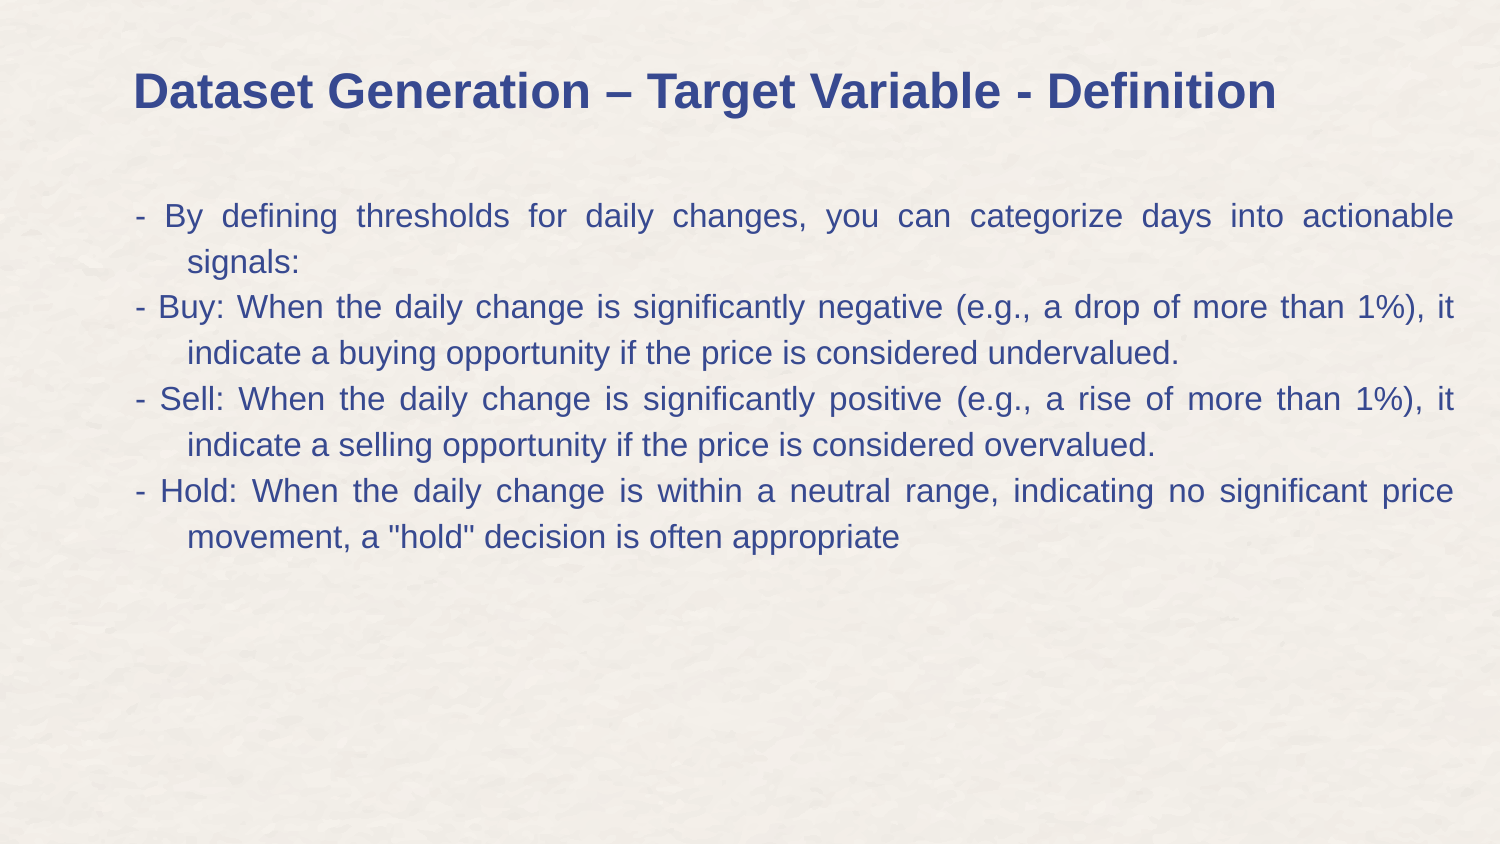

# Dataset Generation – Target Variable - Definition
- By defining thresholds for daily changes, you can categorize days into actionable signals:
- Buy: When the daily change is significantly negative (e.g., a drop of more than 1%), it indicate a buying opportunity if the price is considered undervalued.
- Sell: When the daily change is significantly positive (e.g., a rise of more than 1%), it indicate a selling opportunity if the price is considered overvalued.
- Hold: When the daily change is within a neutral range, indicating no significant price movement, a "hold" decision is often appropriate